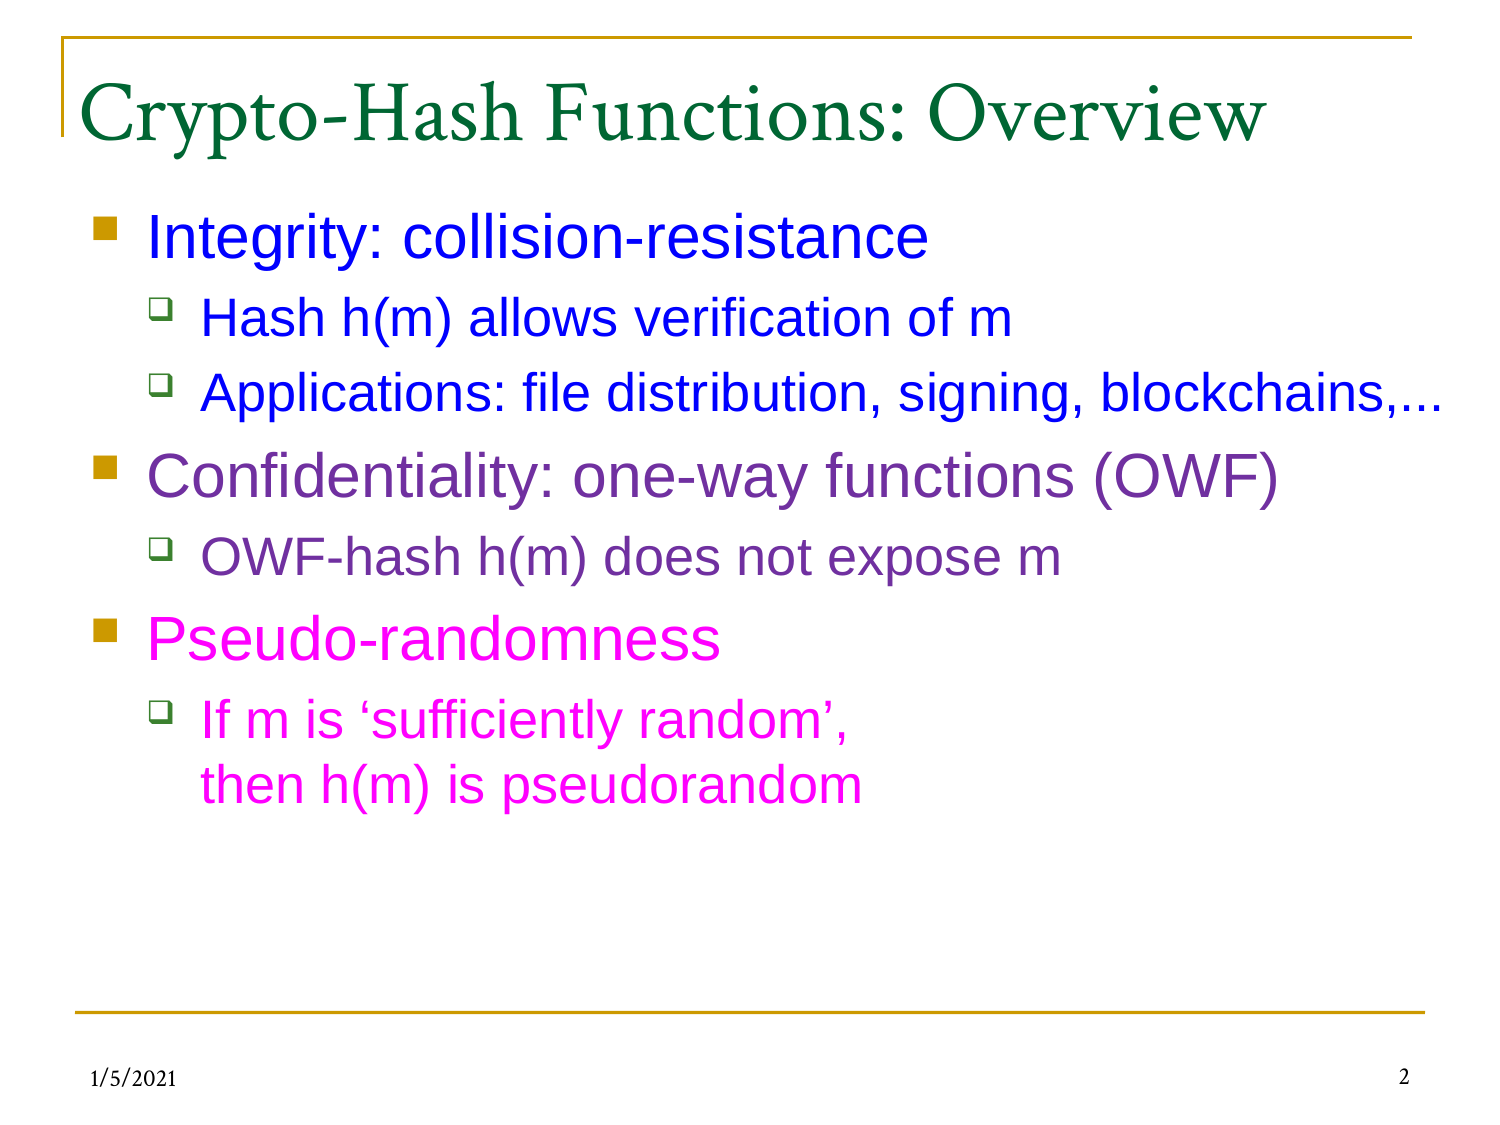

# Crypto-Hash Functions: Overview
Integrity: collision-resistance
Hash h(m) allows verification of m
Applications: file distribution, signing, blockchains,...
Confidentiality: one-way functions (OWF)
OWF-hash h(m) does not expose m
Pseudo-randomness
If m is ‘sufficiently random’,
then h(m) is pseudorandom
1/5/2021
2